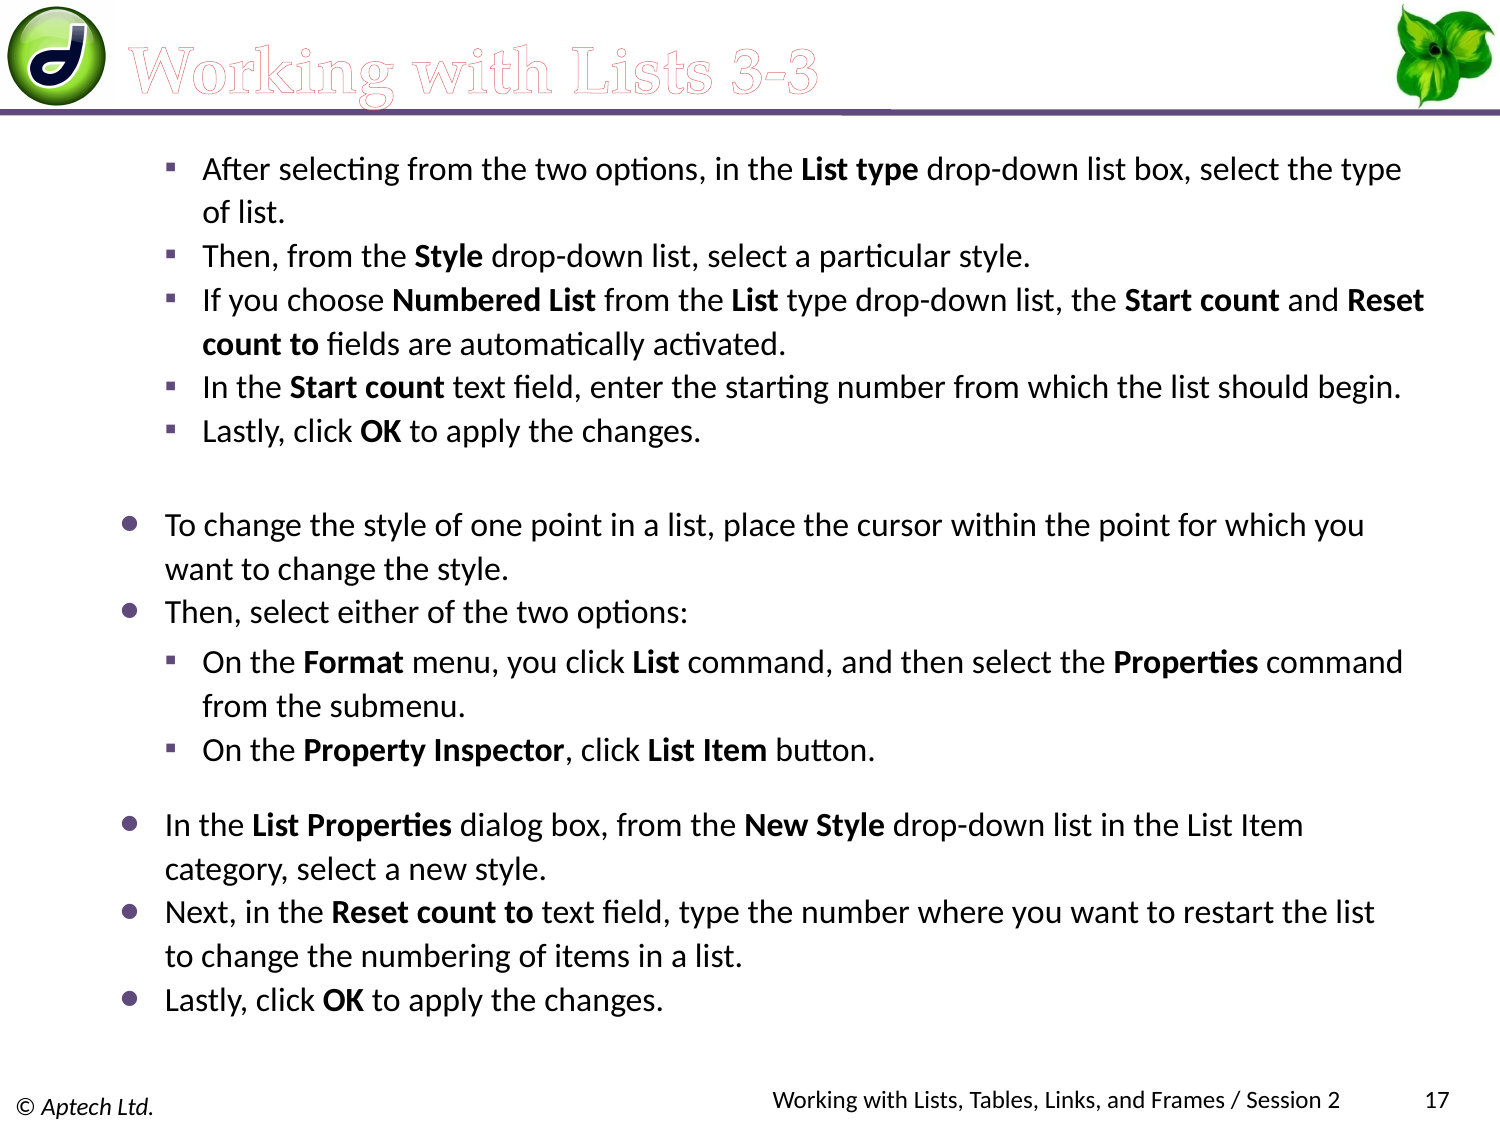

# Working with Lists 3-3
After selecting from the two options, in the List type drop-down list box, select the type of list.
Then, from the Style drop-down list, select a particular style.
If you choose Numbered List from the List type drop-down list, the Start count and Reset count to fields are automatically activated.
In the Start count text field, enter the starting number from which the list should begin.
Lastly, click OK to apply the changes.
To change the style of one point in a list, place the cursor within the point for which you want to change the style.
Then, select either of the two options:
On the Format menu, you click List command, and then select the Properties command from the submenu.
On the Property Inspector, click List Item button.
In the List Properties dialog box, from the New Style drop-down list in the List Item category, select a new style.
Next, in the Reset count to text field, type the number where you want to restart the list to change the numbering of items in a list.
Lastly, click OK to apply the changes.
Working with Lists, Tables, Links, and Frames / Session 2
17